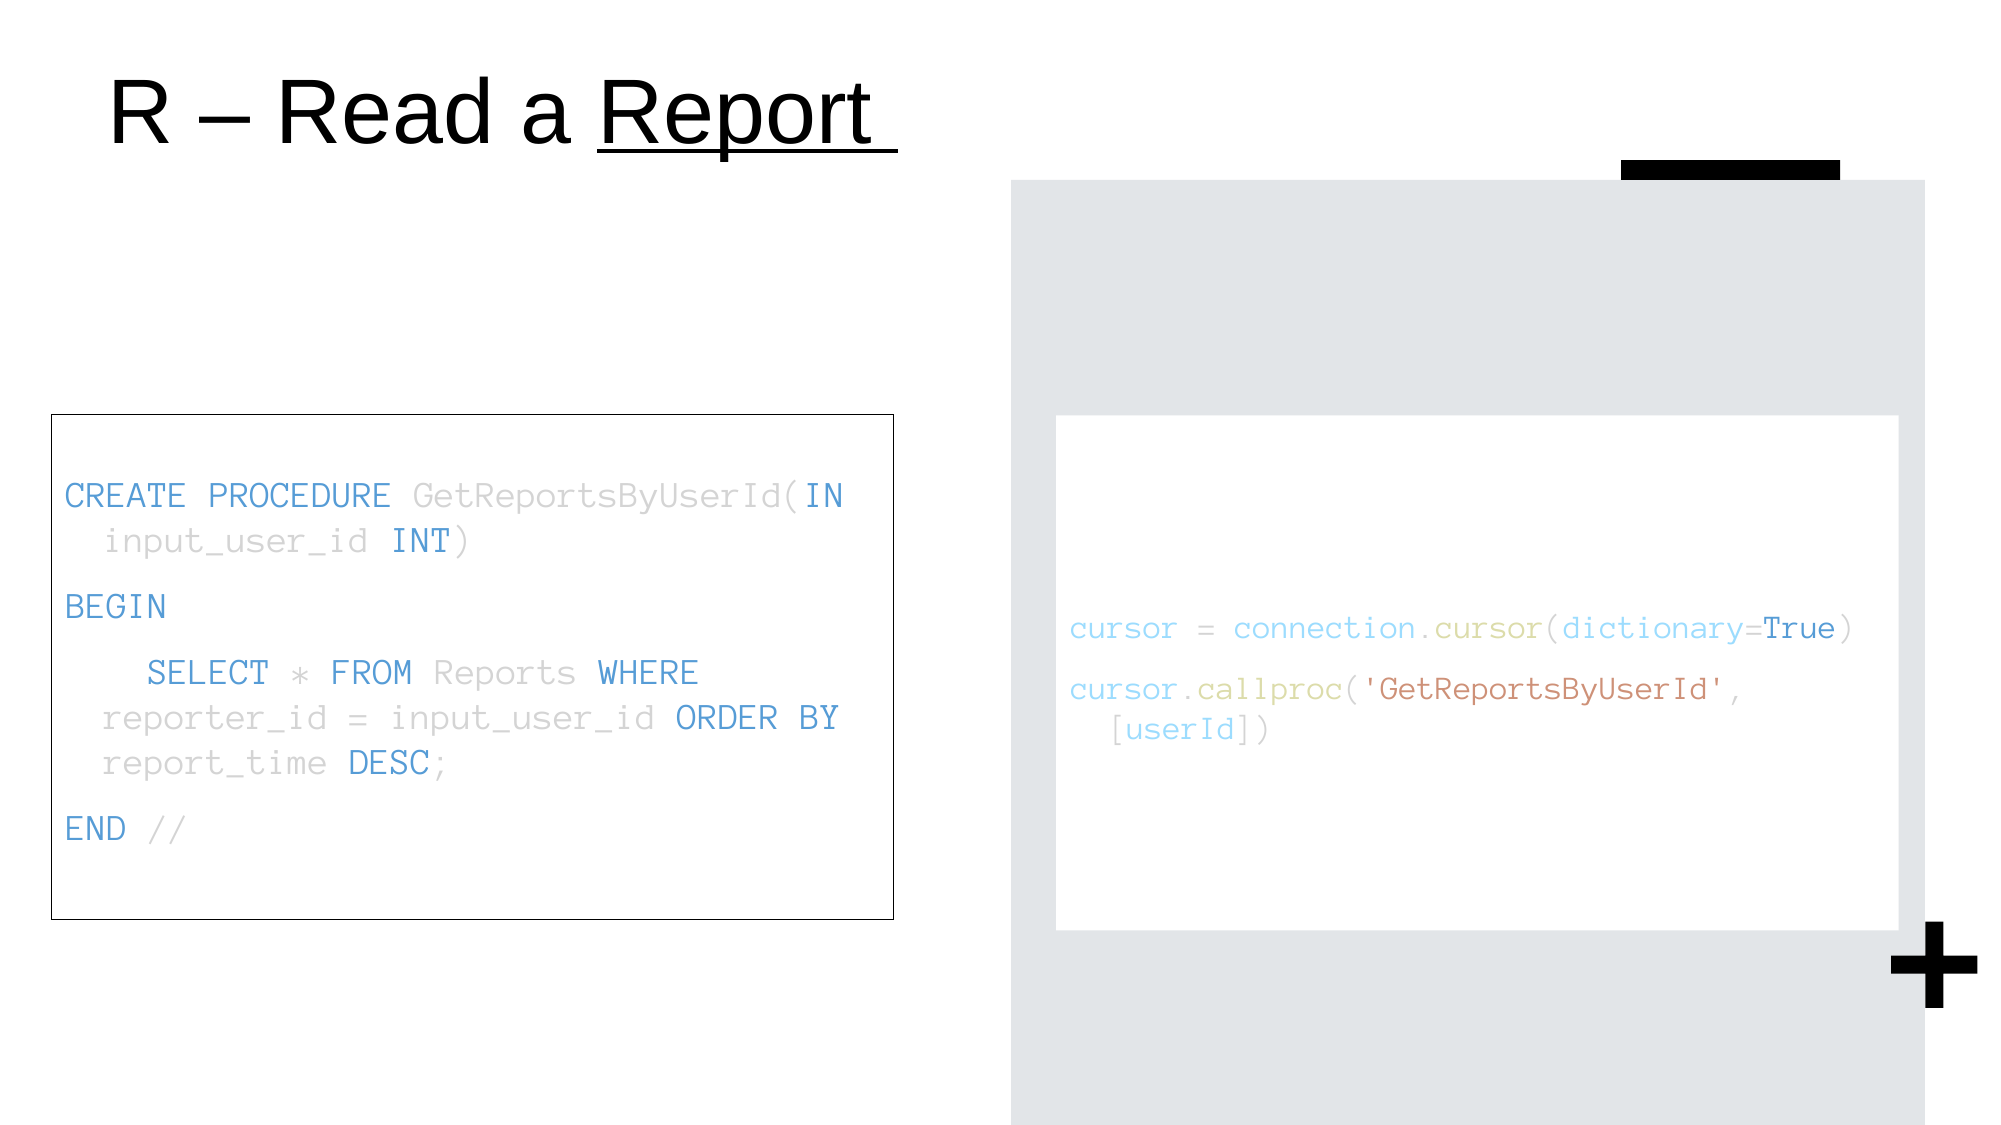

# R – Read a Report

CREATE PROCEDURE GetReportsByUserId(IN input_user_id INT)
BEGIN
    SELECT * FROM Reports WHERE reporter_id = input_user_id ORDER BY report_time DESC;
END //

cursor = connection.cursor(dictionary=True)
cursor.callproc('GetReportsByUserId', [userId])